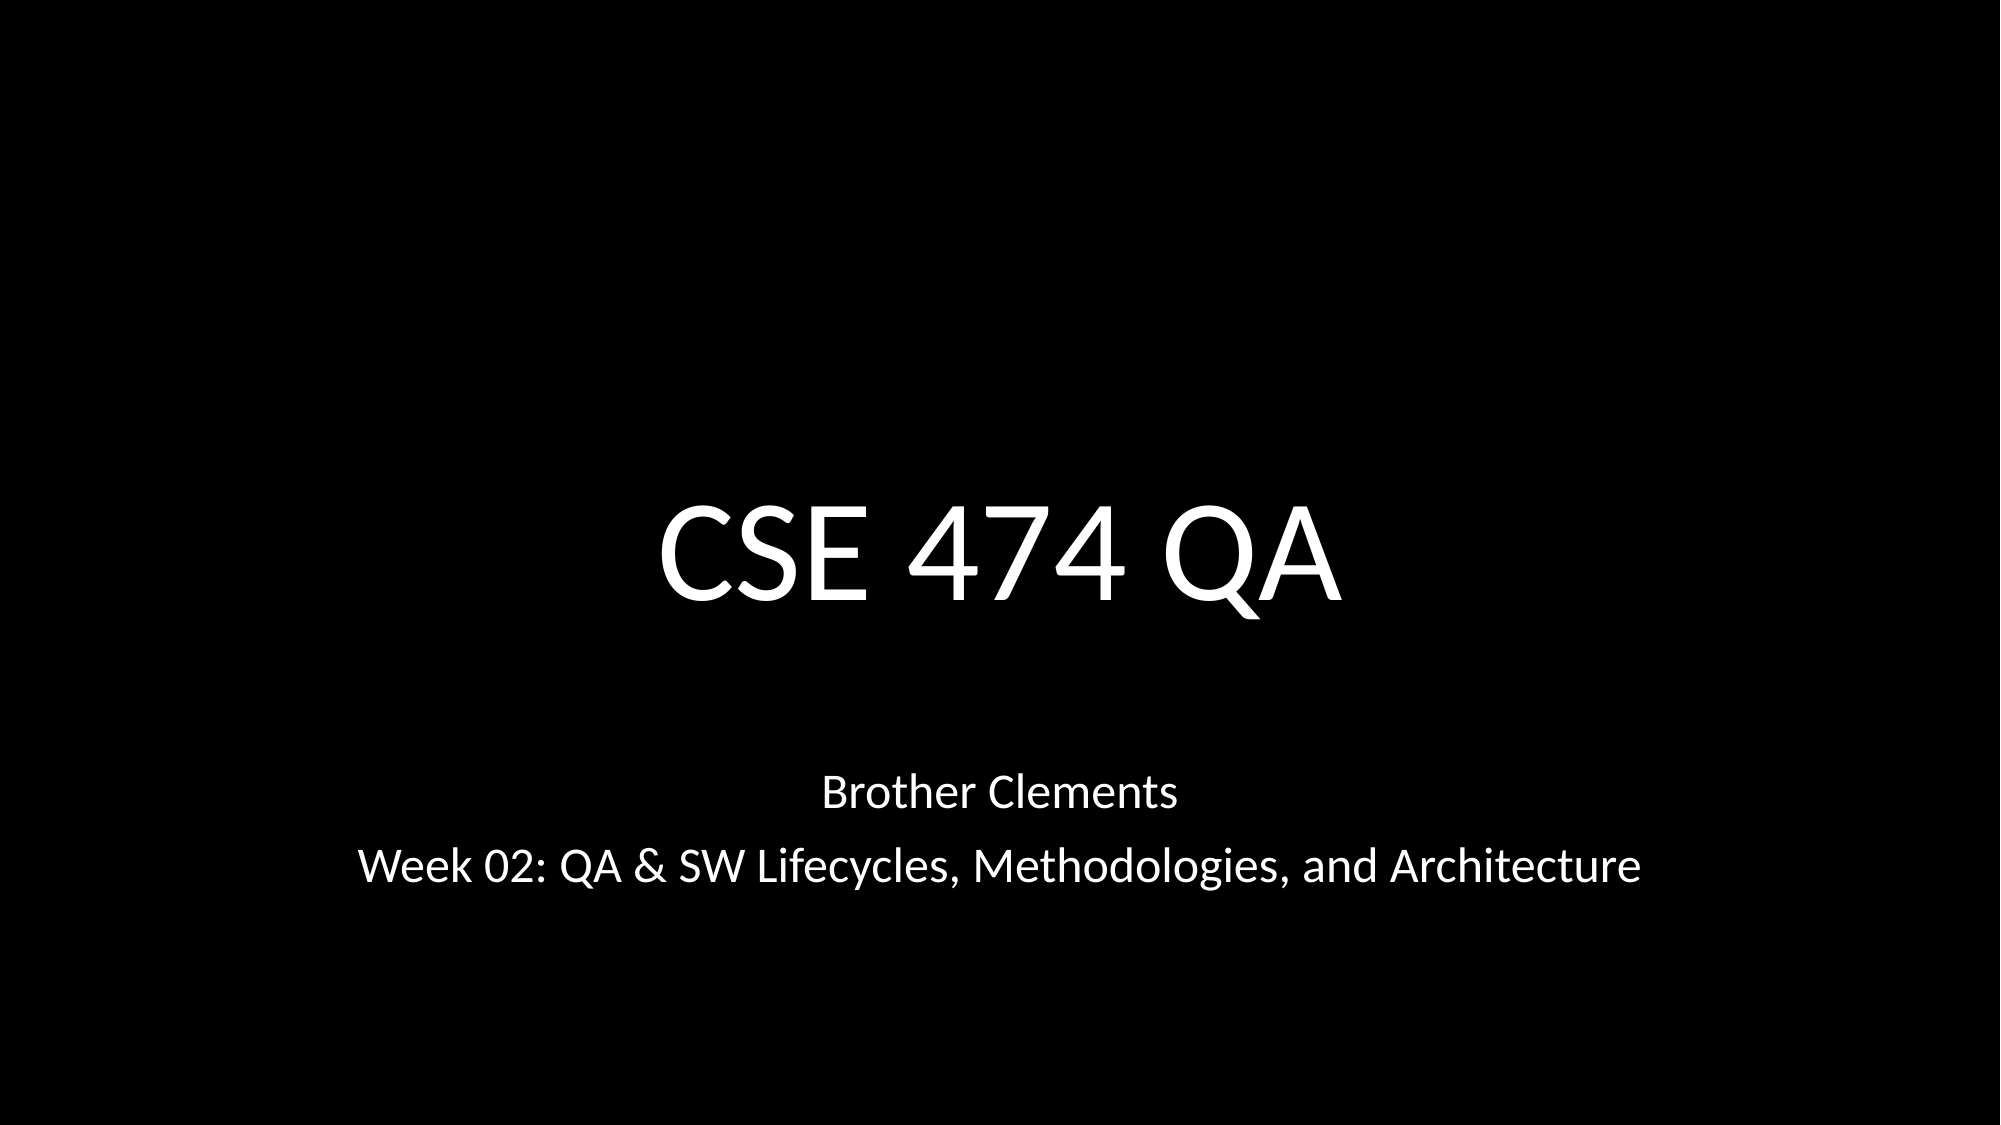

# CSE 474 QA
Brother Clements
Week 02: QA & SW Lifecycles, Methodologies, and Architecture